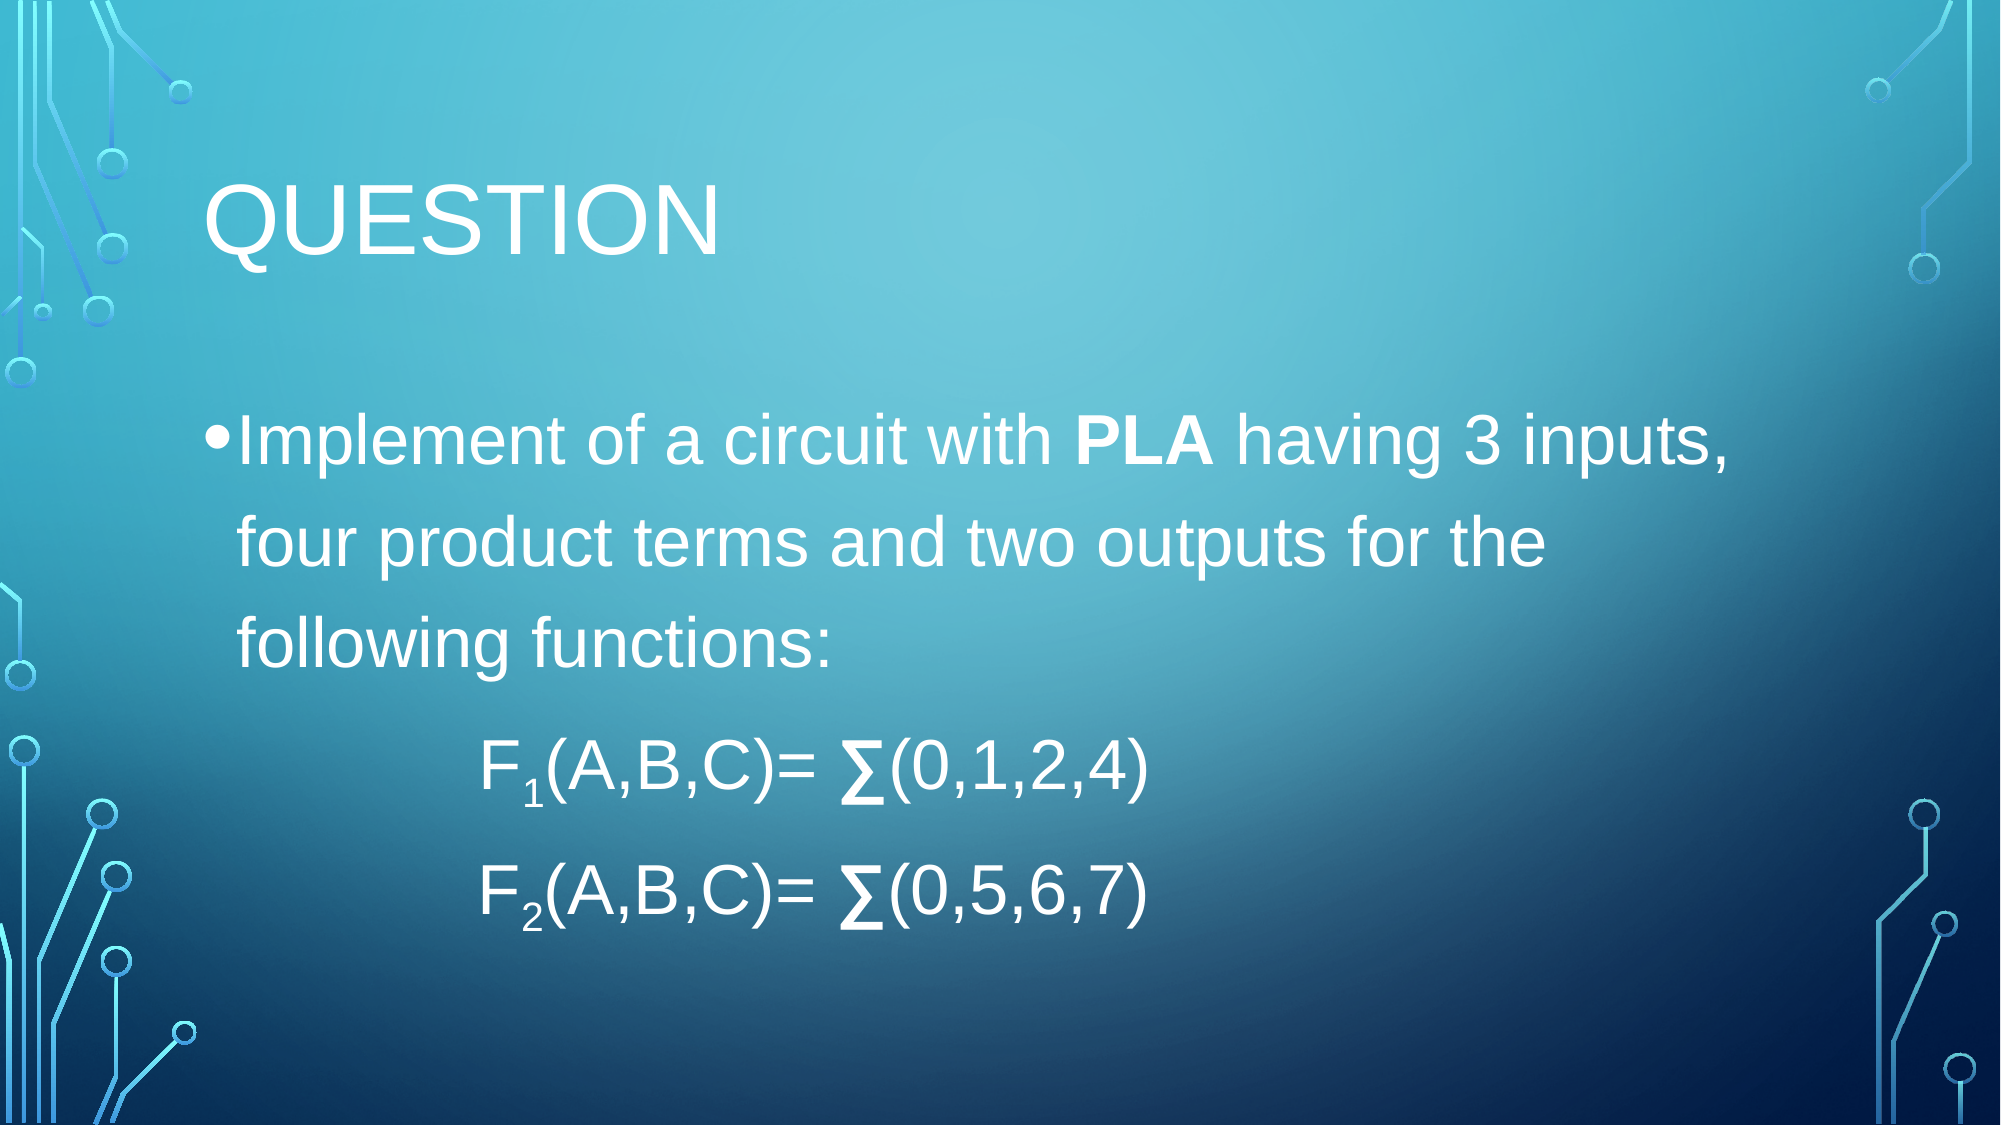

# question
Implement of a circuit with PLA having 3 inputs, four product terms and two outputs for the following functions:
              F1(A,B,C)= ∑(0,1,2,4)
F2(A,B,C)= ∑(0,5,6,7)